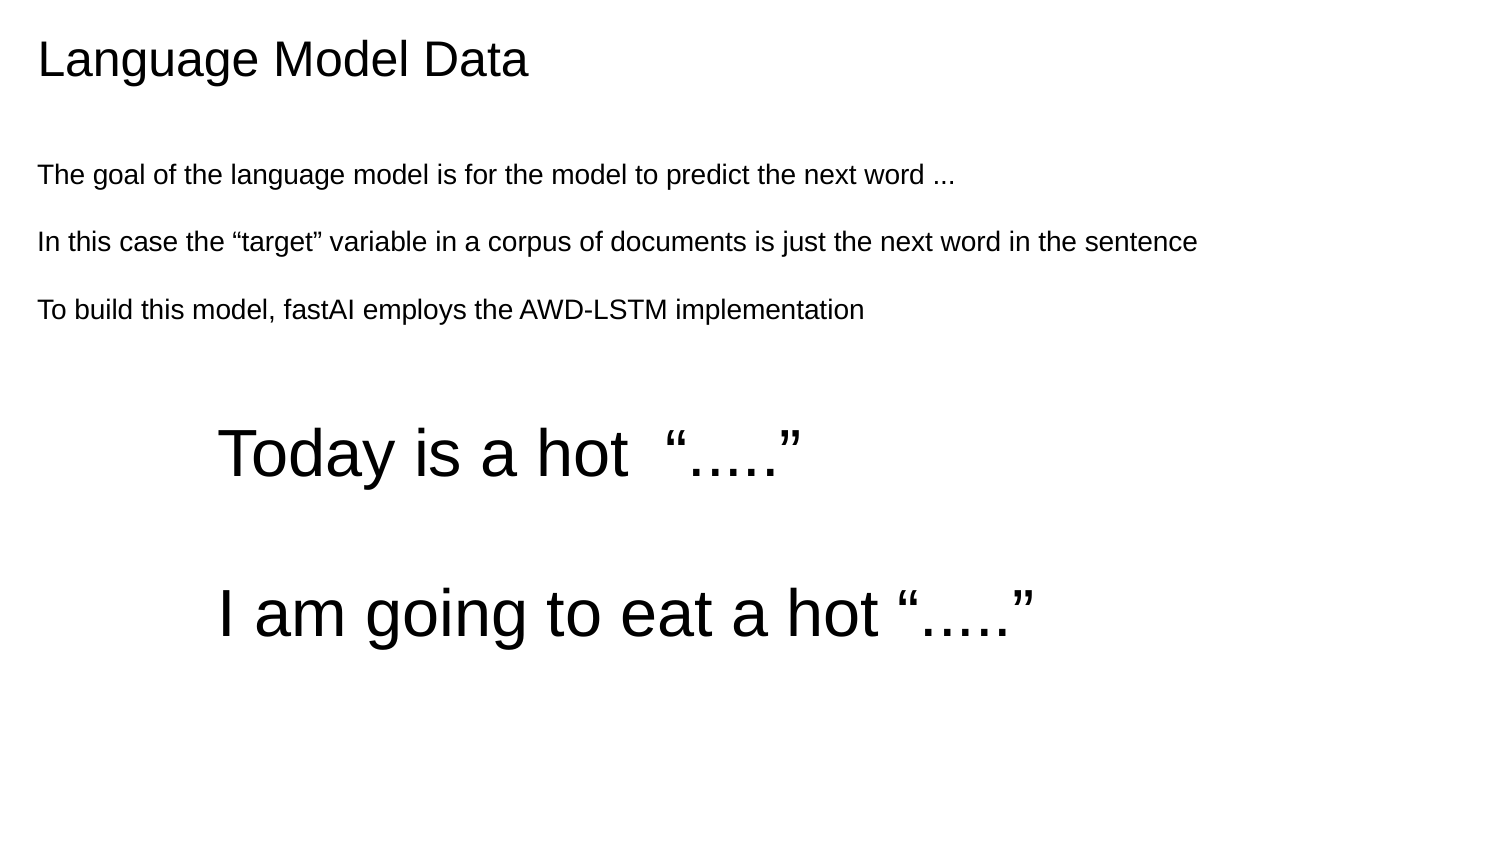

# Language Model Data
The goal of the language model is for the model to predict the next word ...

In this case the “target” variable in a corpus of documents is just the next word in the sentence

To build this model, fastAI employs the AWD-LSTM implementation

Today is a hot  “.....”

I am going to eat a hot “.....”
15